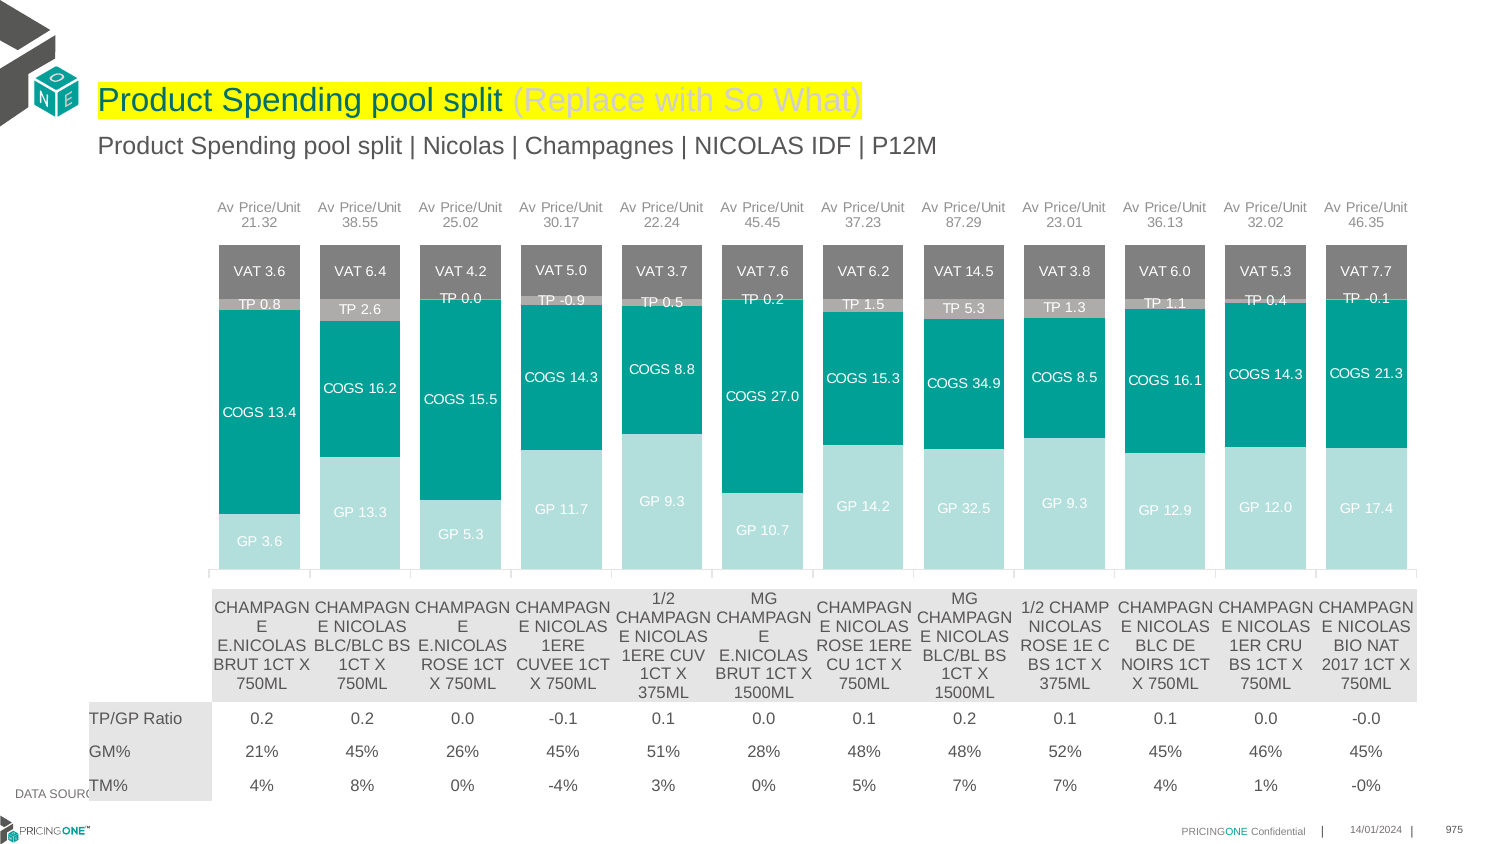

# Product Spending pool split (Replace with So What)
Product Spending pool split | Nicolas | Champagnes | NICOLAS IDF | P12M

### Chart

| Category | GP | COGS | TP | VAT |
|---|---|---|---|---|
| Av Price/Unit 21.32 | 3.5993317570826266 | 13.411214448403008 | 0.7539729848935082 | 3.552903838075828 |
| Av Price/Unit 38.55 | 13.304264445399827 | 16.206 | 2.614628073946694 | 6.4249785038692995 |
| Av Price/Unit 25.02 | 5.332121458983821 | 15.50117854101618 | 0.017064272873501096 | 4.170072854574697 |
| Av Price/Unit 30.17 | 11.748371183533449 | 14.30856546598056 | -0.9192389174766511 | 5.027539546407465 |
| Av Price/Unit 22.24 | 9.25948137059215 | 8.784635395874917 | 0.48576790862718866 | 3.7059769350188505 |
| Av Price/Unit 45.45 | 10.708149462365594 | 27.01550940860215 | 0.1541786439665458 | 7.575567502986853 |
| Av Price/Unit 37.23 | 14.223794805194805 | 15.337333333333332 | 1.4597953823953915 | 6.2041847041847 |
| Av Price/Unit 87.29 | 32.502628780487804 | 34.92700000000001 | 5.312241138211391 | 14.548373983739834 |
| Av Price/Unit 23.01 | 9.299364577656677 | 8.544757765667576 | 1.3293026339691174 | 3.8346957311534986 |
| Av Price/Unit 36.13 | 12.933075471698112 | 16.08545552560647 | 1.0904088050314478 | 6.021787960467202 |
| Av Price/Unit 32.02 | 12.045812987012987 | 14.291026623376624 | 0.3503898268398338 | 5.337445887445885 |
| Av Price/Unit 46.35 | 17.406000000000002 | 21.343999999999998 | -0.14290633608814574 | 7.7214187327823645 |
|  | CHAMPAGNE E.NICOLAS BRUT 1CT X 750ML | CHAMPAGNE NICOLAS BLC/BLC BS 1CT X 750ML | CHAMPAGNE E.NICOLAS ROSE 1CT X 750ML | CHAMPAGNE NICOLAS 1ERE CUVEE 1CT X 750ML | 1/2 CHAMPAGNE NICOLAS 1ERE CUV 1CT X 375ML | MG CHAMPAGNE E.NICOLAS BRUT 1CT X 1500ML | CHAMPAGNE NICOLAS ROSE 1ERE CU 1CT X 750ML | MG CHAMPAGNE NICOLAS BLC/BL BS 1CT X 1500ML | 1/2 CHAMP NICOLAS ROSE 1E C BS 1CT X 375ML | CHAMPAGNE NICOLAS BLC DE NOIRS 1CT X 750ML | CHAMPAGNE NICOLAS 1ER CRU BS 1CT X 750ML | CHAMPAGNE NICOLAS BIO NAT 2017 1CT X 750ML |
| --- | --- | --- | --- | --- | --- | --- | --- | --- | --- | --- | --- | --- |
| TP/GP Ratio | 0.2 | 0.2 | 0.0 | -0.1 | 0.1 | 0.0 | 0.1 | 0.2 | 0.1 | 0.1 | 0.0 | -0.0 |
| GM% | 21% | 45% | 26% | 45% | 51% | 28% | 48% | 48% | 52% | 45% | 46% | 45% |
| TM% | 4% | 8% | 0% | -4% | 3% | 0% | 5% | 7% | 7% | 4% | 1% | -0% |
DATA SOURCE: Client P&L

14/01/2024
975